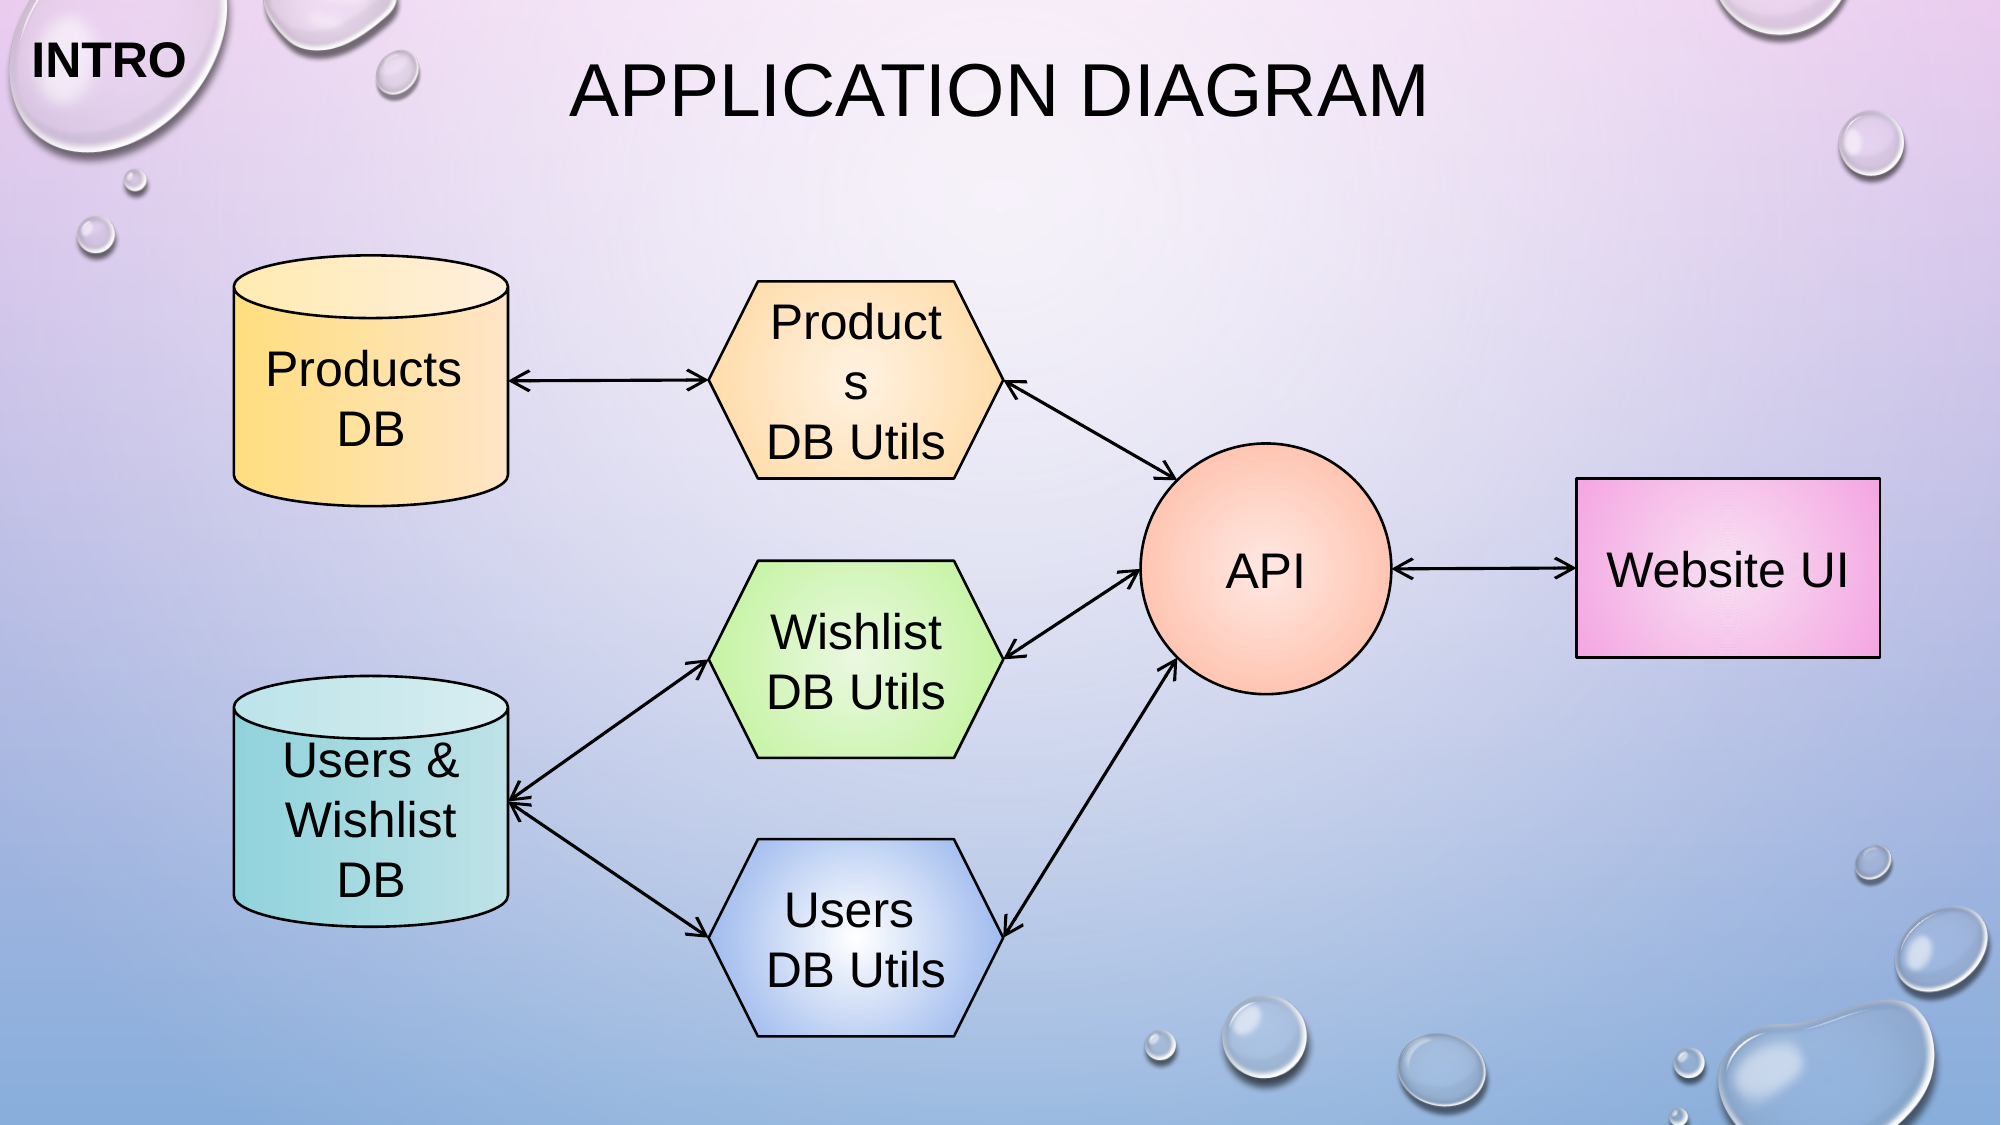

Intro
Application Diagram
Products
DB
Products
DB Utils
API
Website UI
Wishlist
DB Utils
Users &
Wishlist
DB
Users
DB Utils